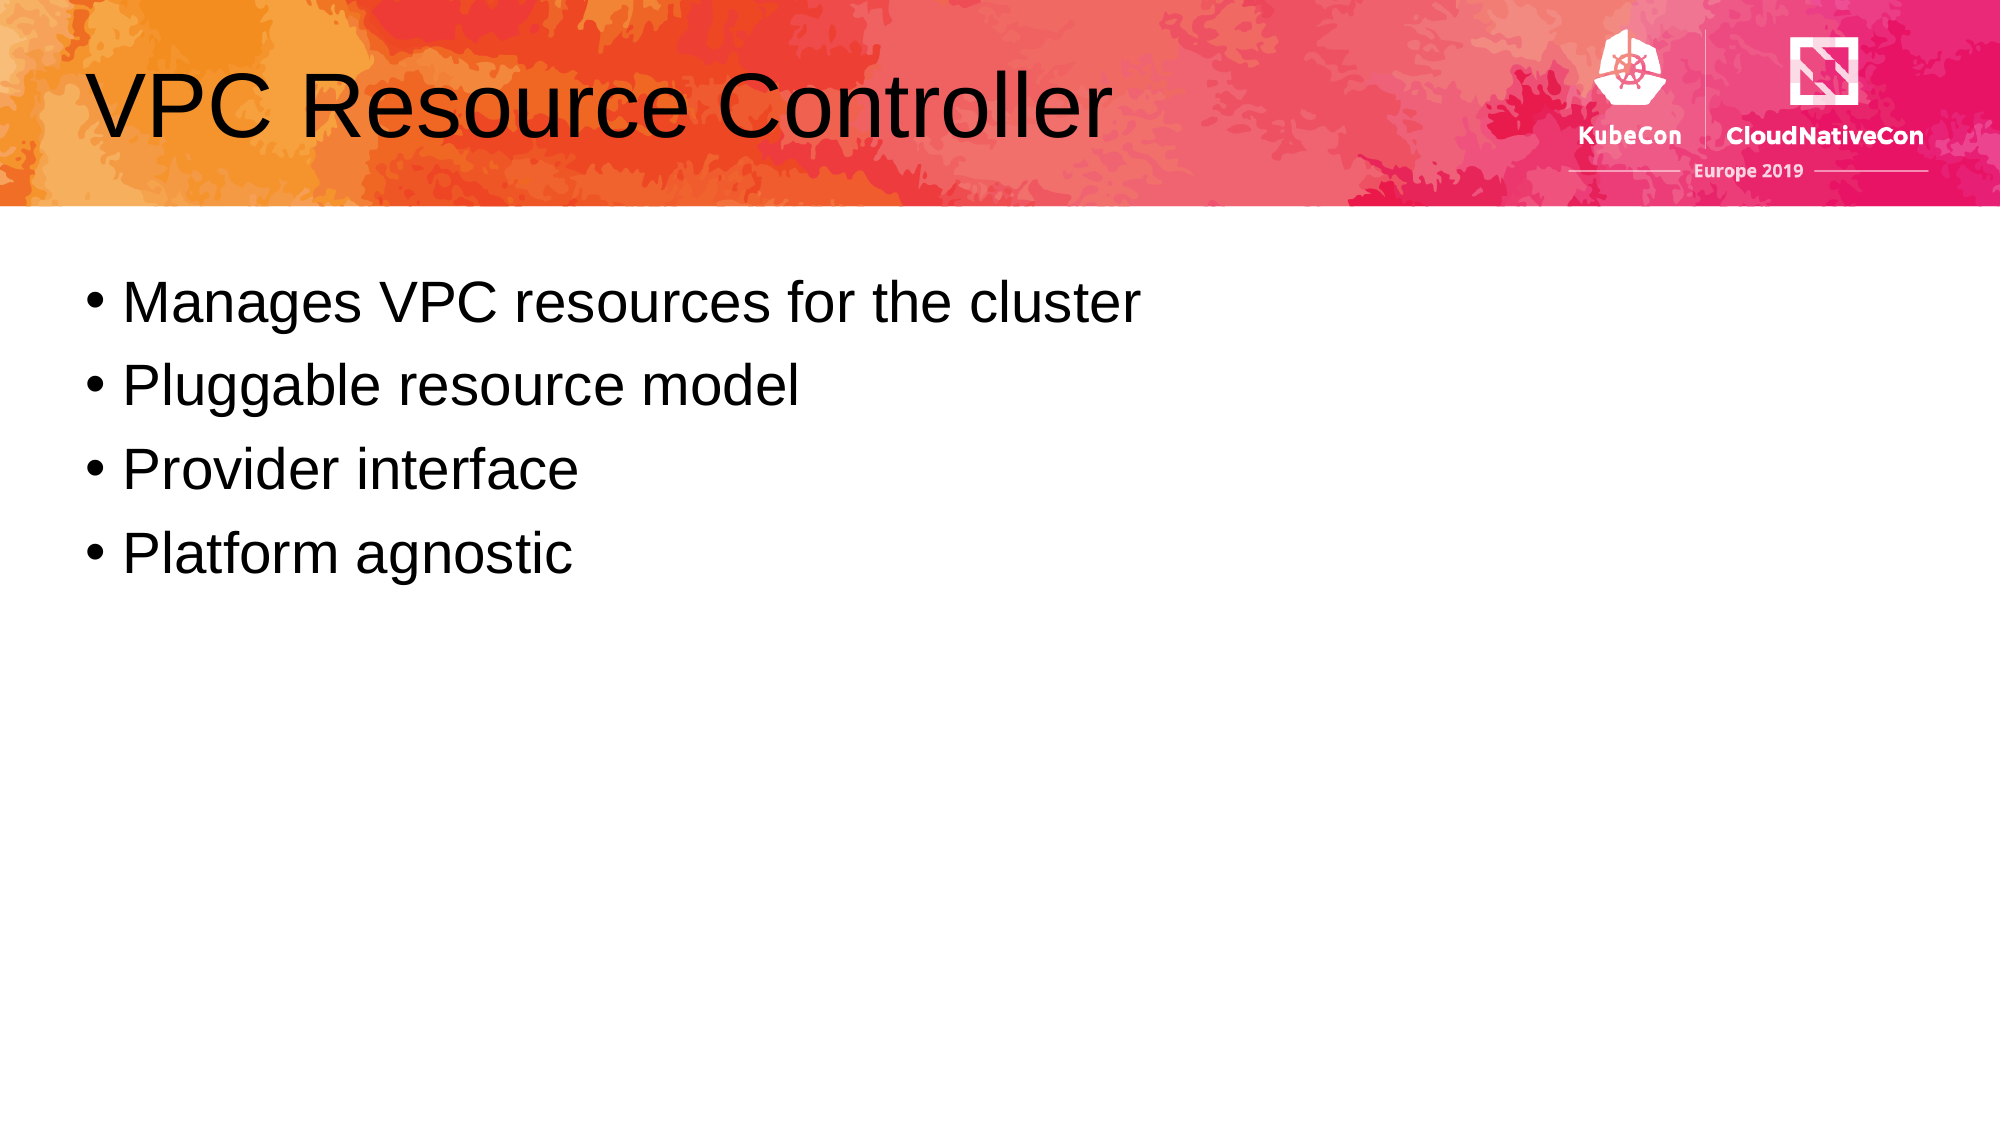

# VPC Resource Controller
Manages VPC resources for the cluster
Pluggable resource model
Provider interface
Platform agnostic